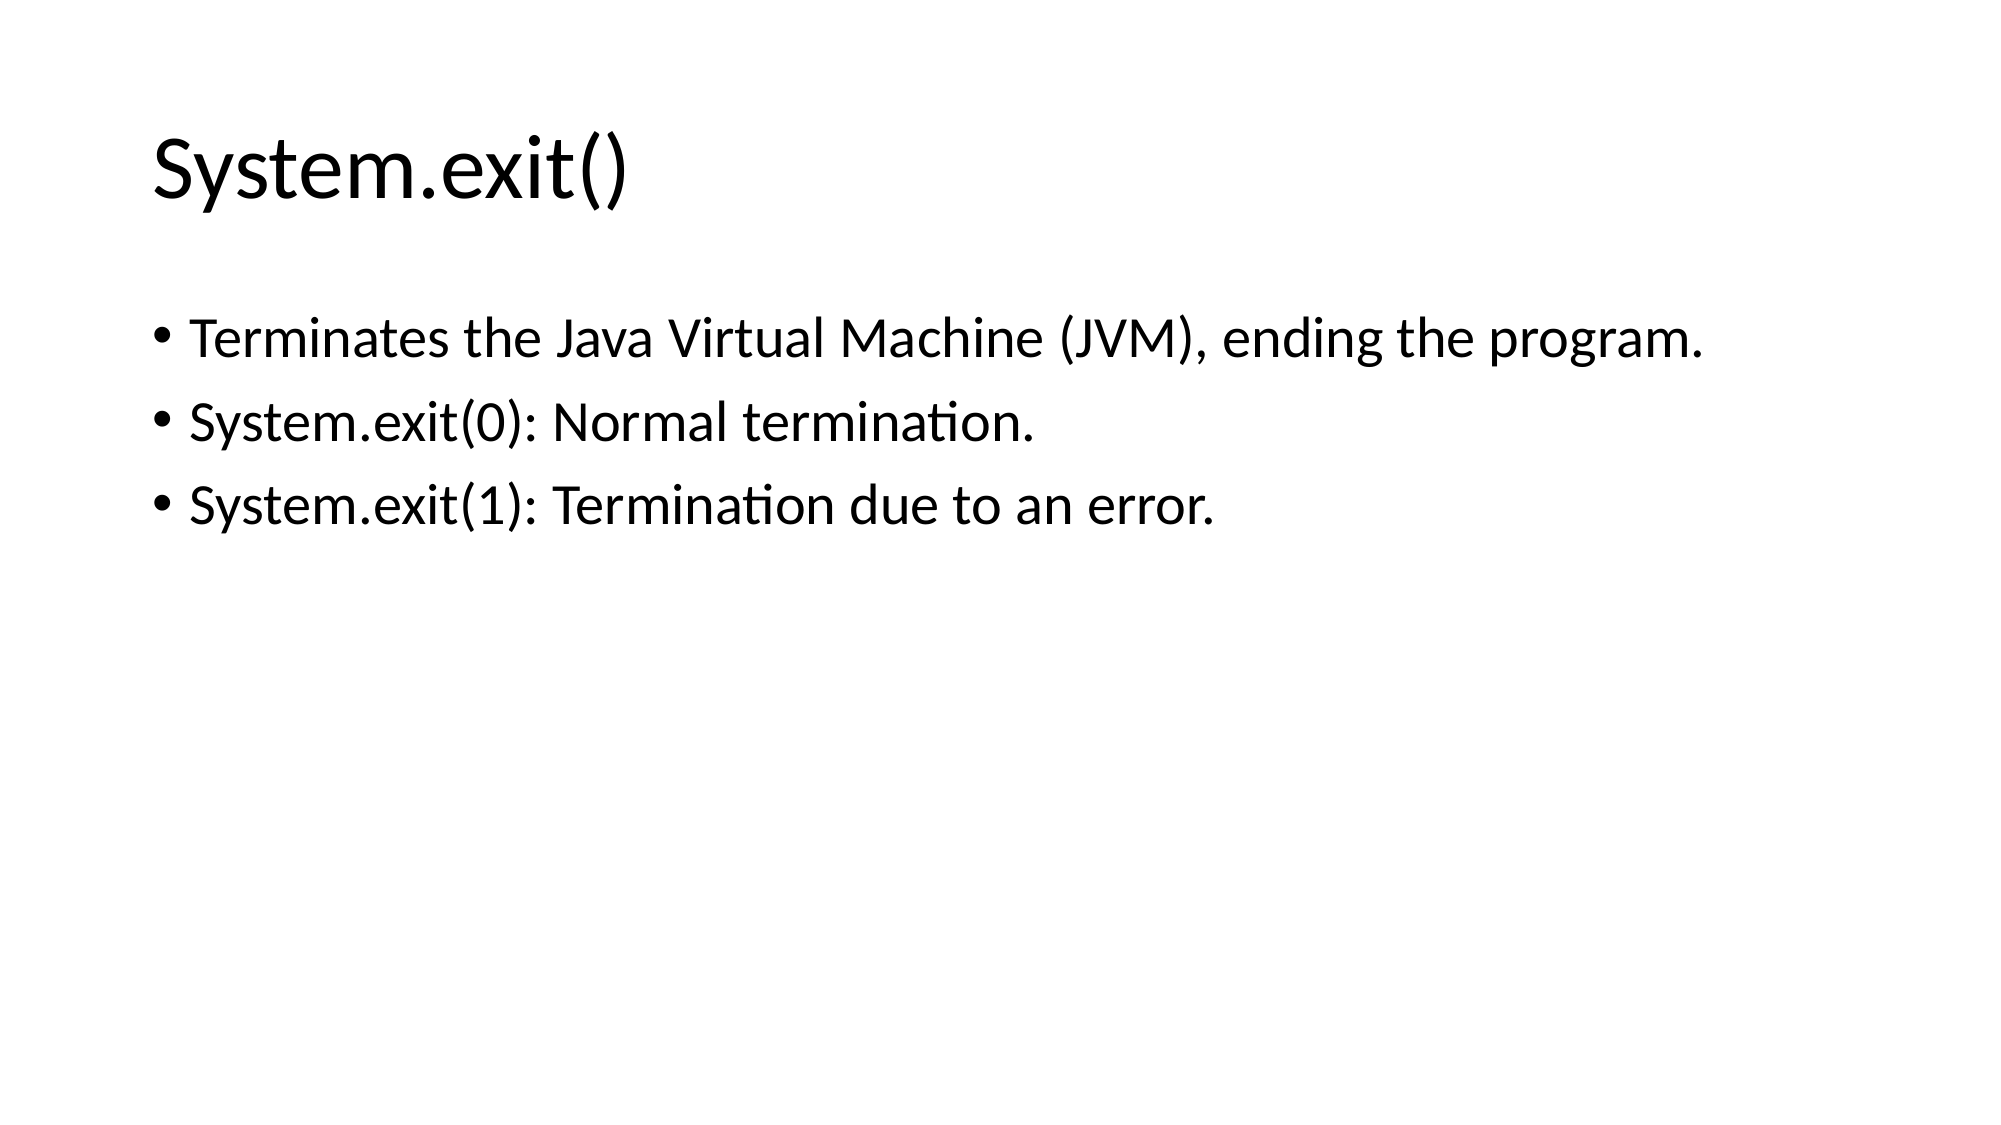

# System.exit()
Terminates the Java Virtual Machine (JVM), ending the program.
System.exit(0): Normal termination.
System.exit(1): Termination due to an error.